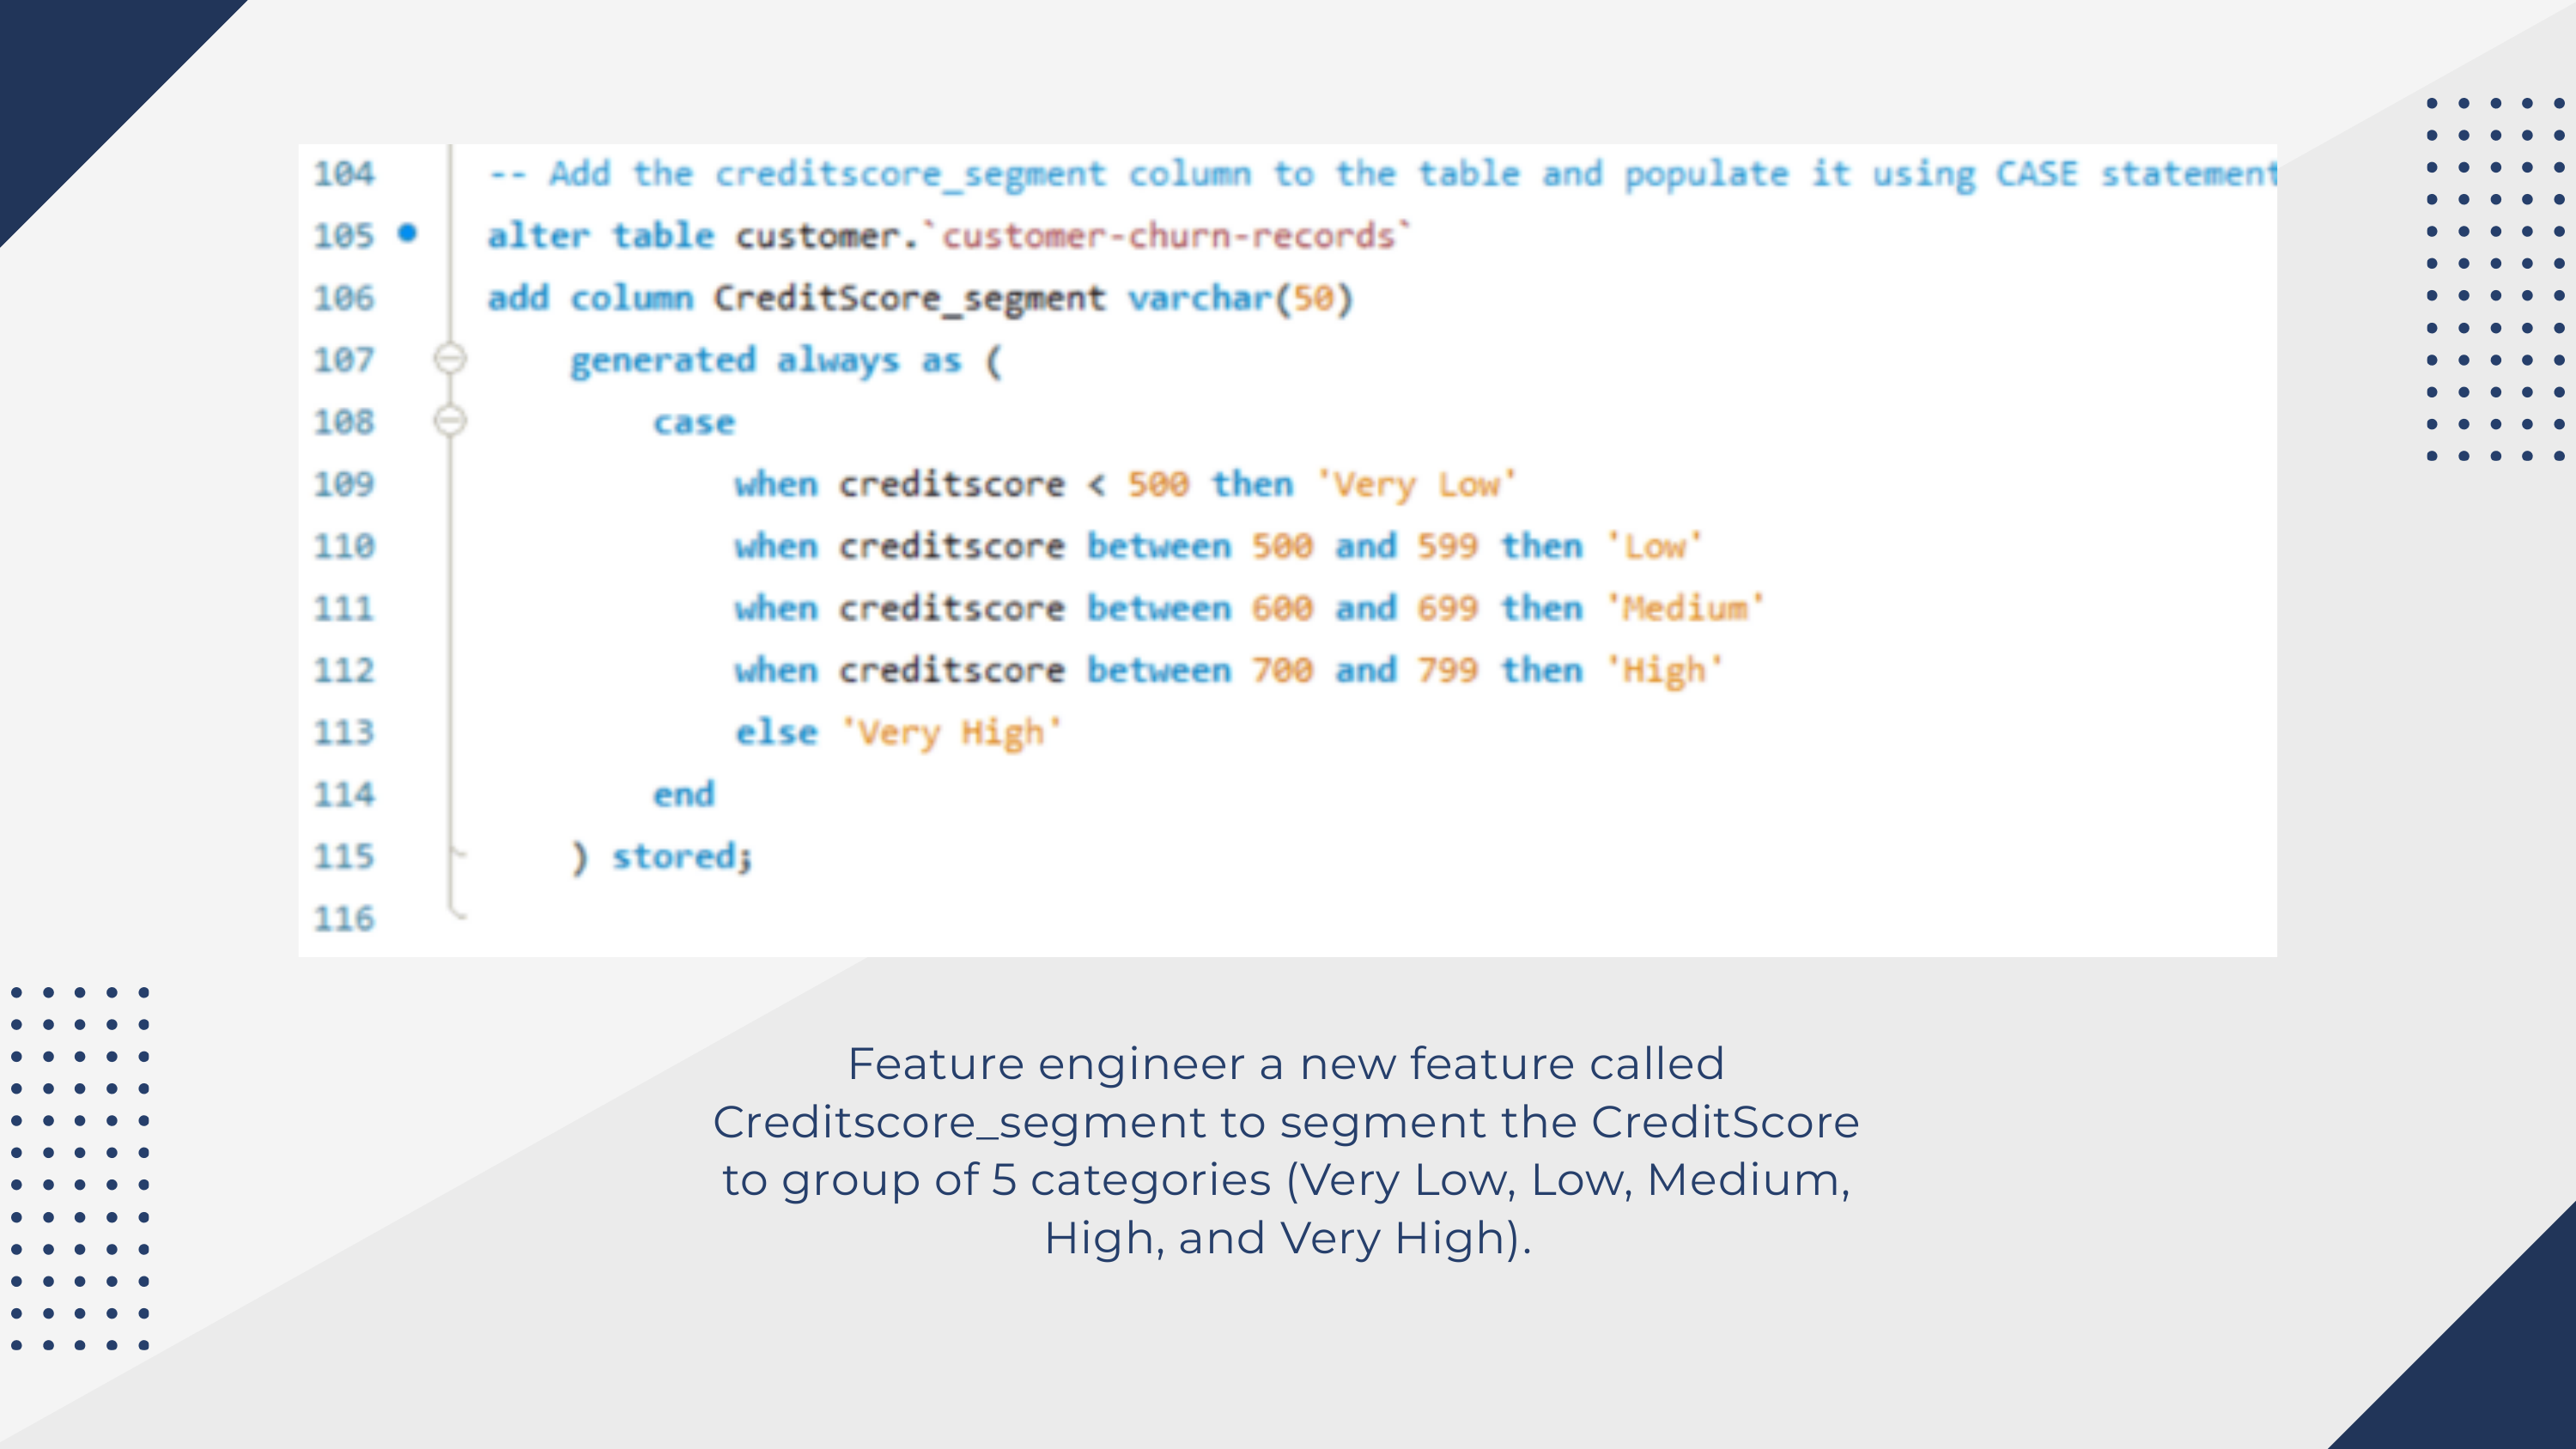

Feature engineer a new feature called Creditscore_segment to segment the CreditScore to group of 5 categories (Very Low, Low, Medium, High, and Very High).